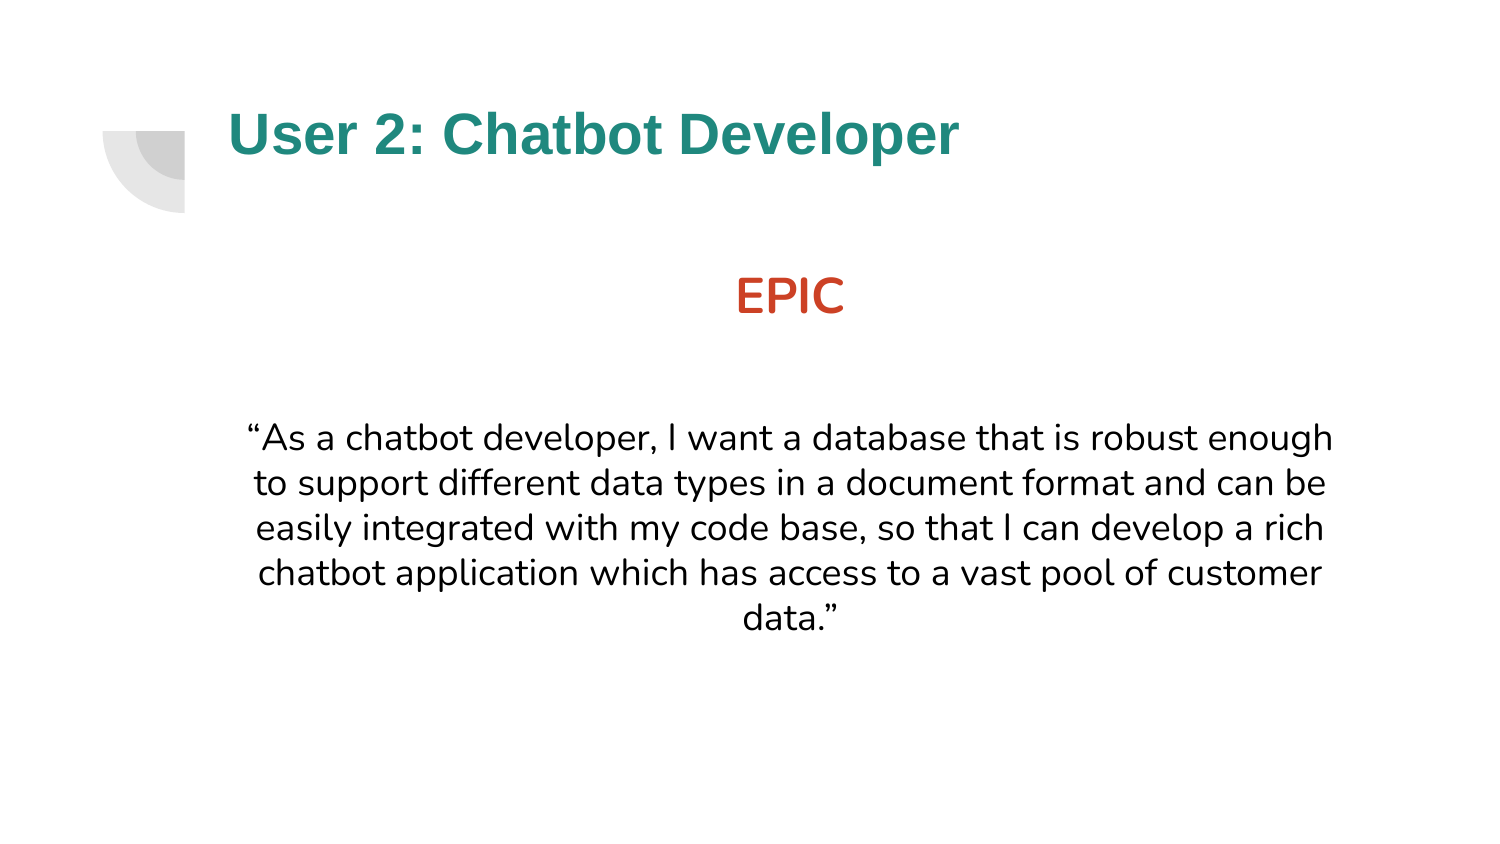

# User 2: Chatbot Developer

EPIC

“As a chatbot developer, I want a database that is robust enough to support different data types in a document format and can be easily integrated with my code base, so that I can develop a rich chatbot application which has access to a vast pool of customer data.”